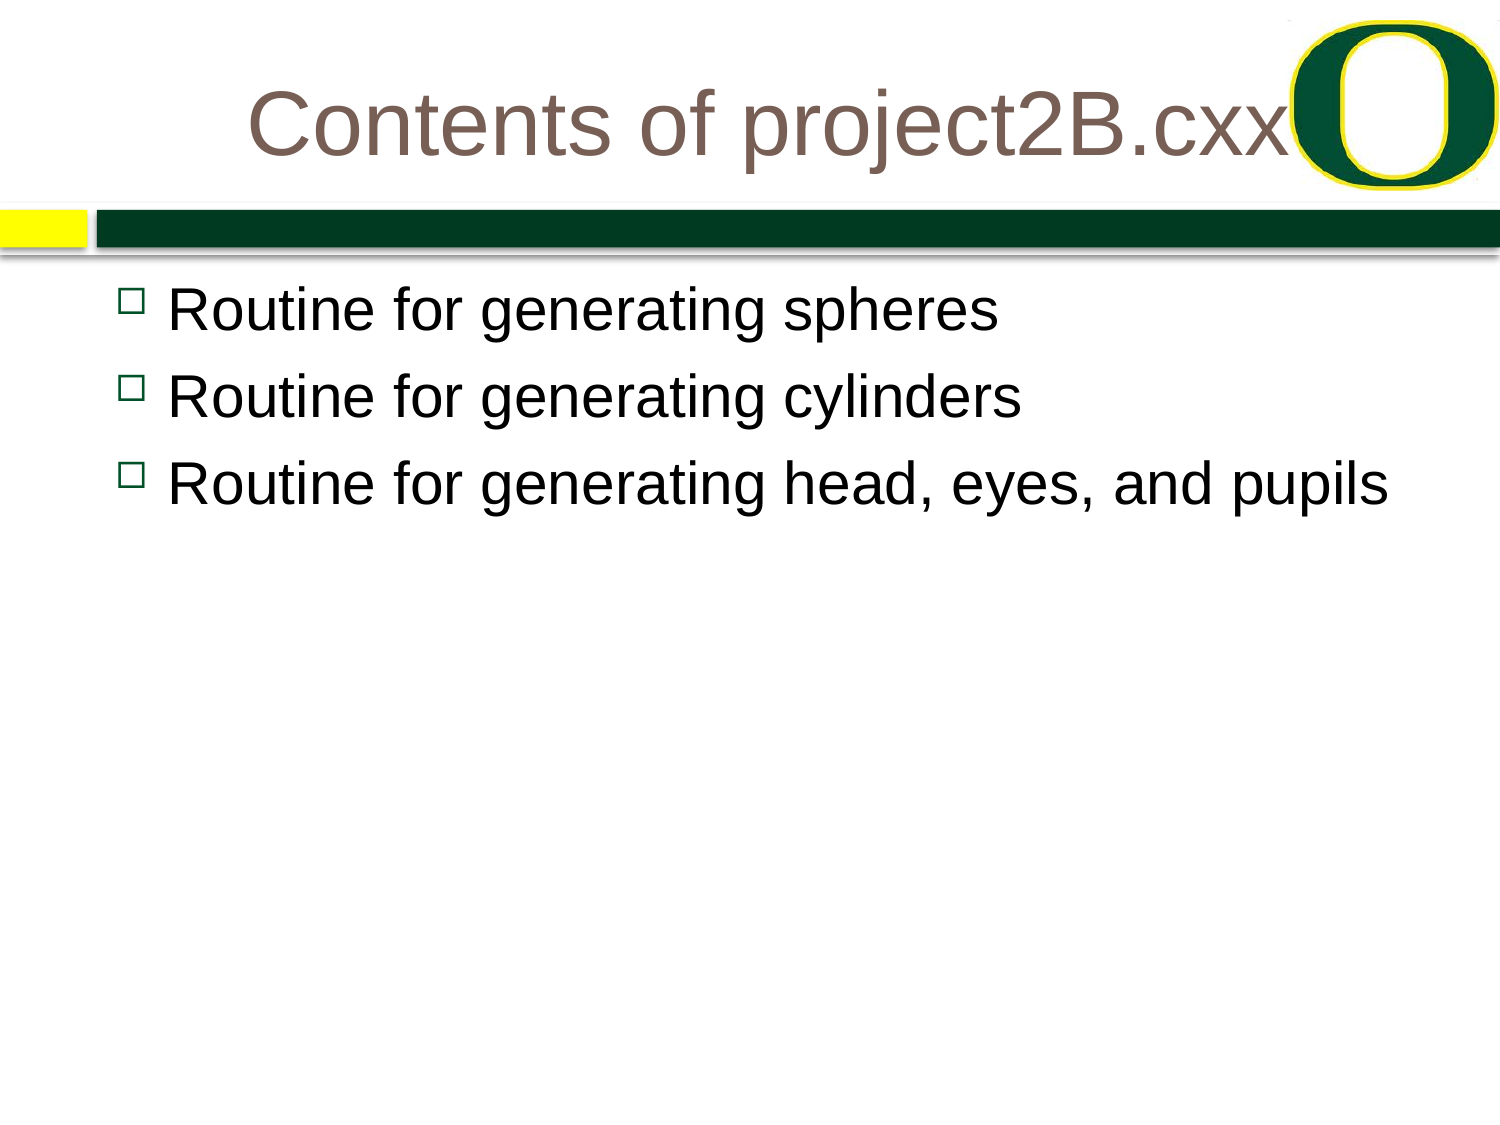

# Contents of project2B.cxx
Routine for generating spheres
Routine for generating cylinders
Routine for generating head, eyes, and pupils